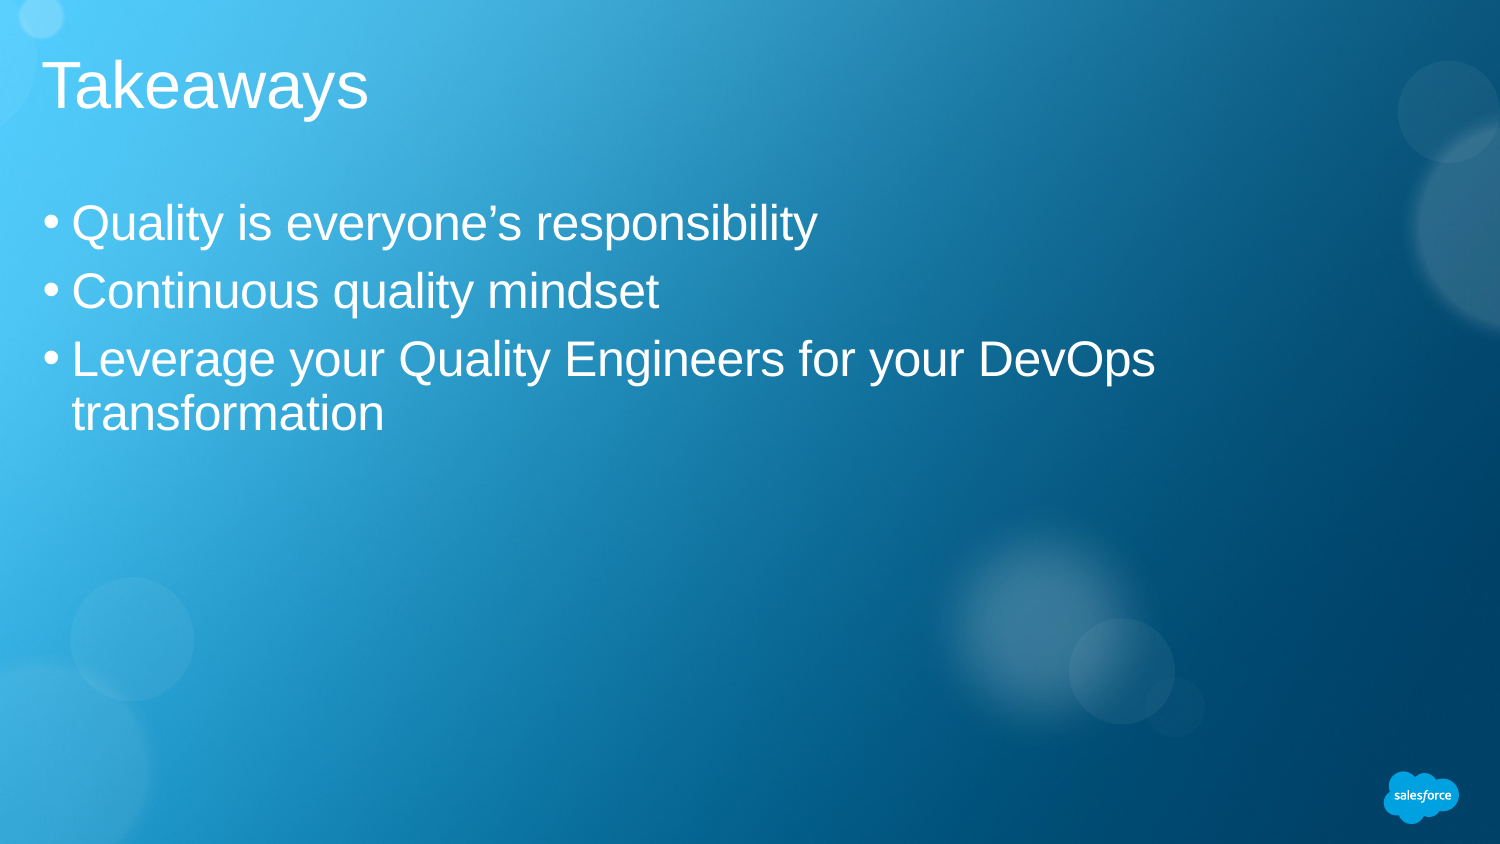

# Takeaways

Quality is everyone’s responsibility
Continuous quality mindset
Leverage your Quality Engineers for your DevOps transformation